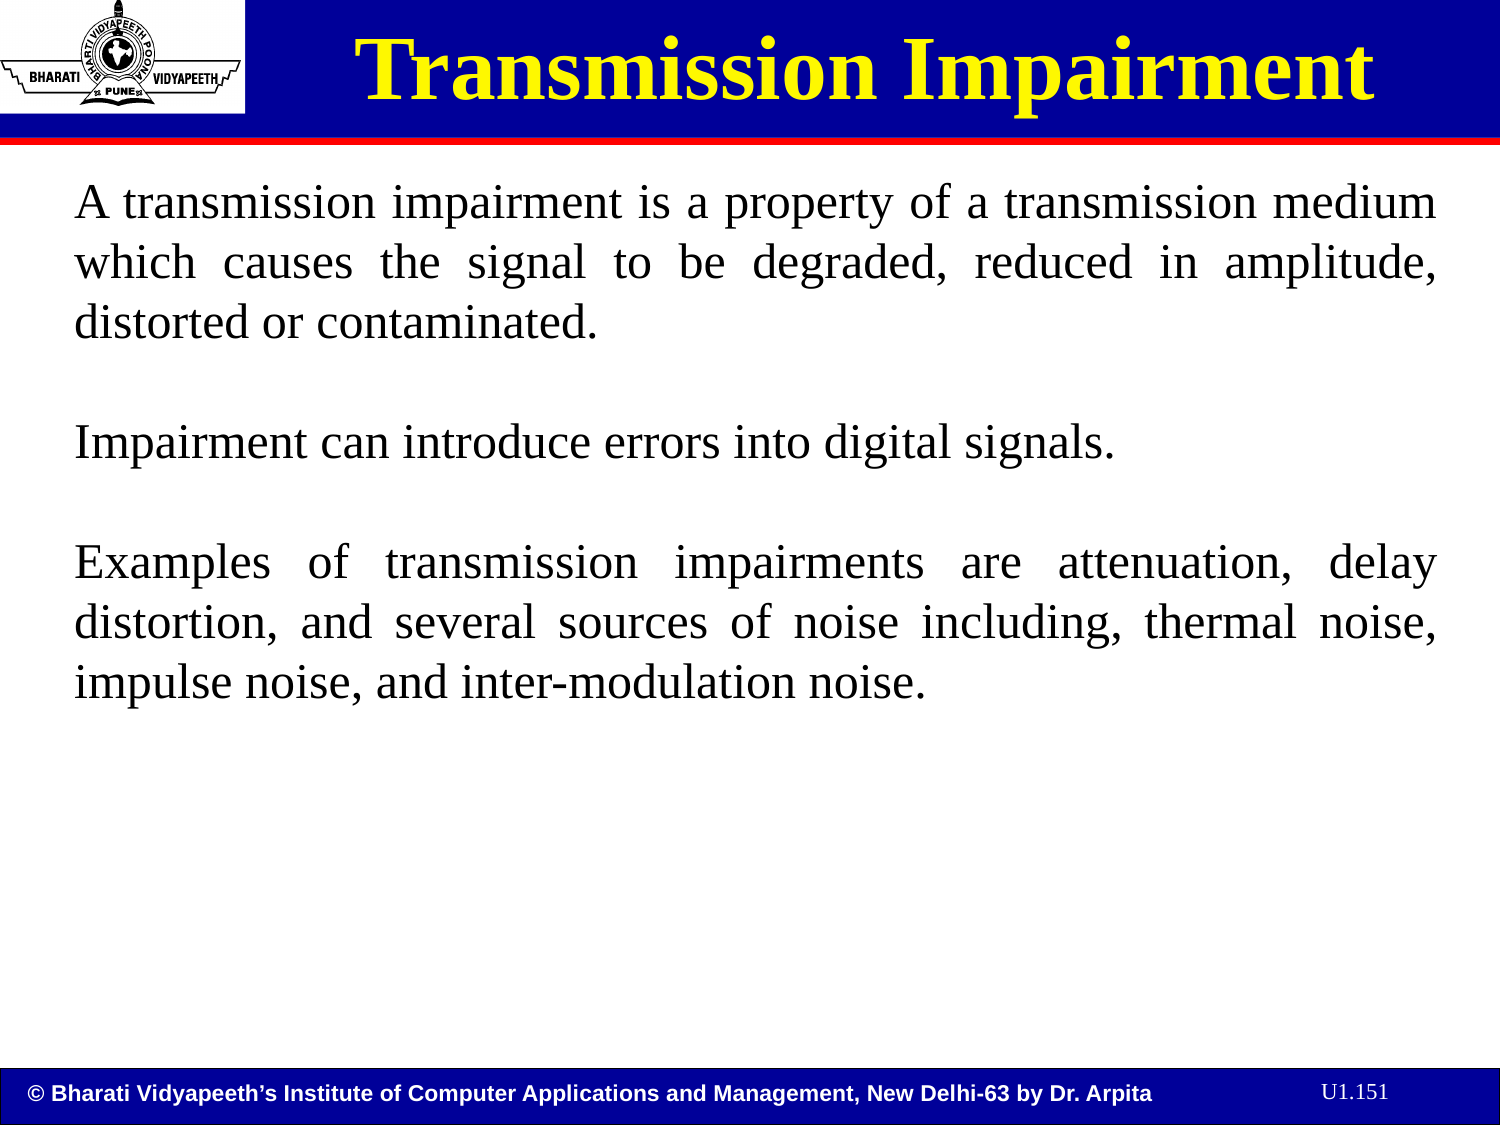

# Transmission Impairment
A transmission impairment is a property of a transmission medium which causes the signal to be degraded, reduced in amplitude, distorted or contaminated.

Impairment can introduce errors into digital signals.

Examples of transmission impairments are attenuation, delay distortion, and several sources of noise including, thermal noise, impulse noise, and inter-modulation noise.